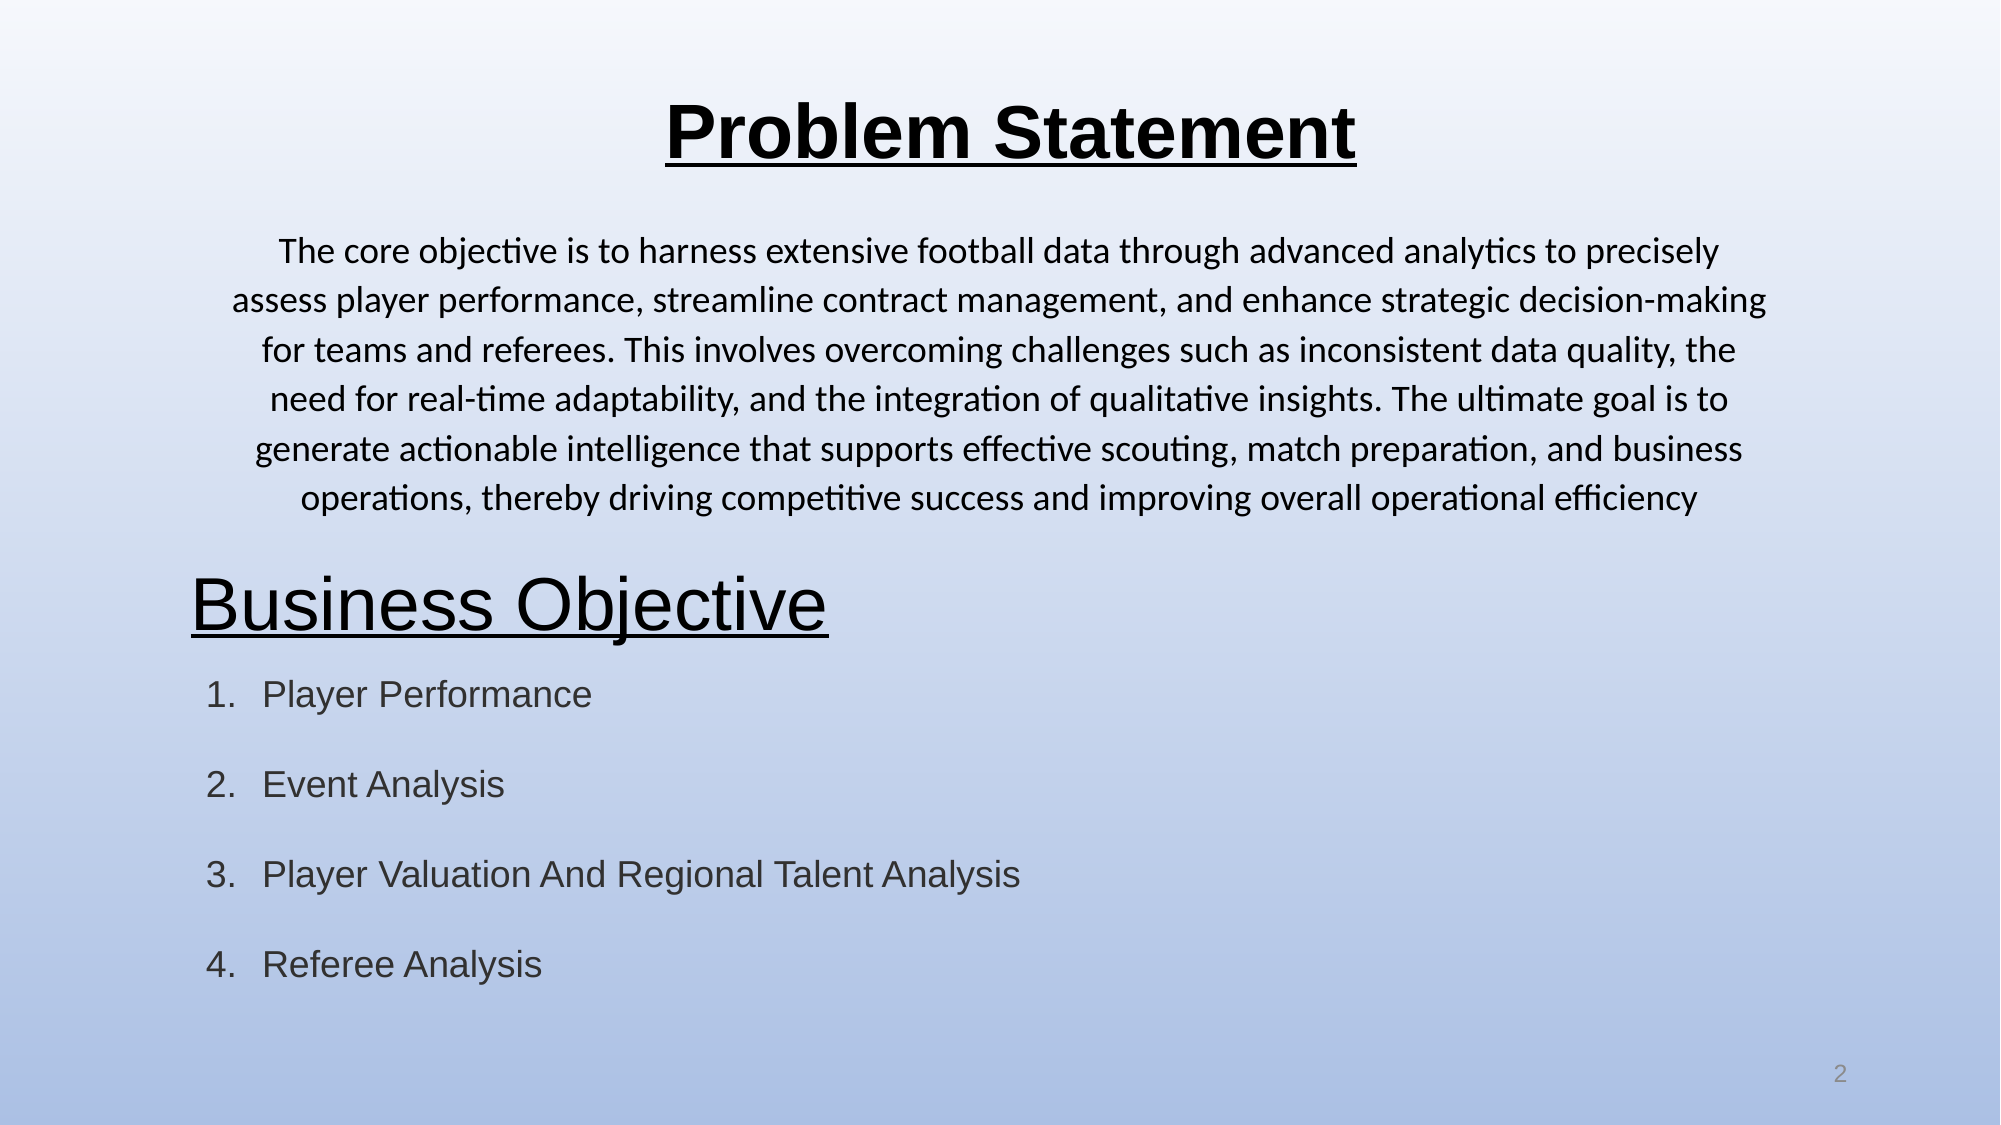

Problem Statement
The core objective is to harness extensive football data through advanced analytics to precisely assess player performance, streamline contract management, and enhance strategic decision-making for teams and referees. This involves overcoming challenges such as inconsistent data quality, the need for real-time adaptability, and the integration of qualitative insights. The ultimate goal is to generate actionable intelligence that supports effective scouting, match preparation, and business operations, thereby driving competitive success and improving overall operational efficiency
# Business Objective
Player Performance

Event Analysis

Player Valuation And Regional Talent Analysis

Referee Analysis

2